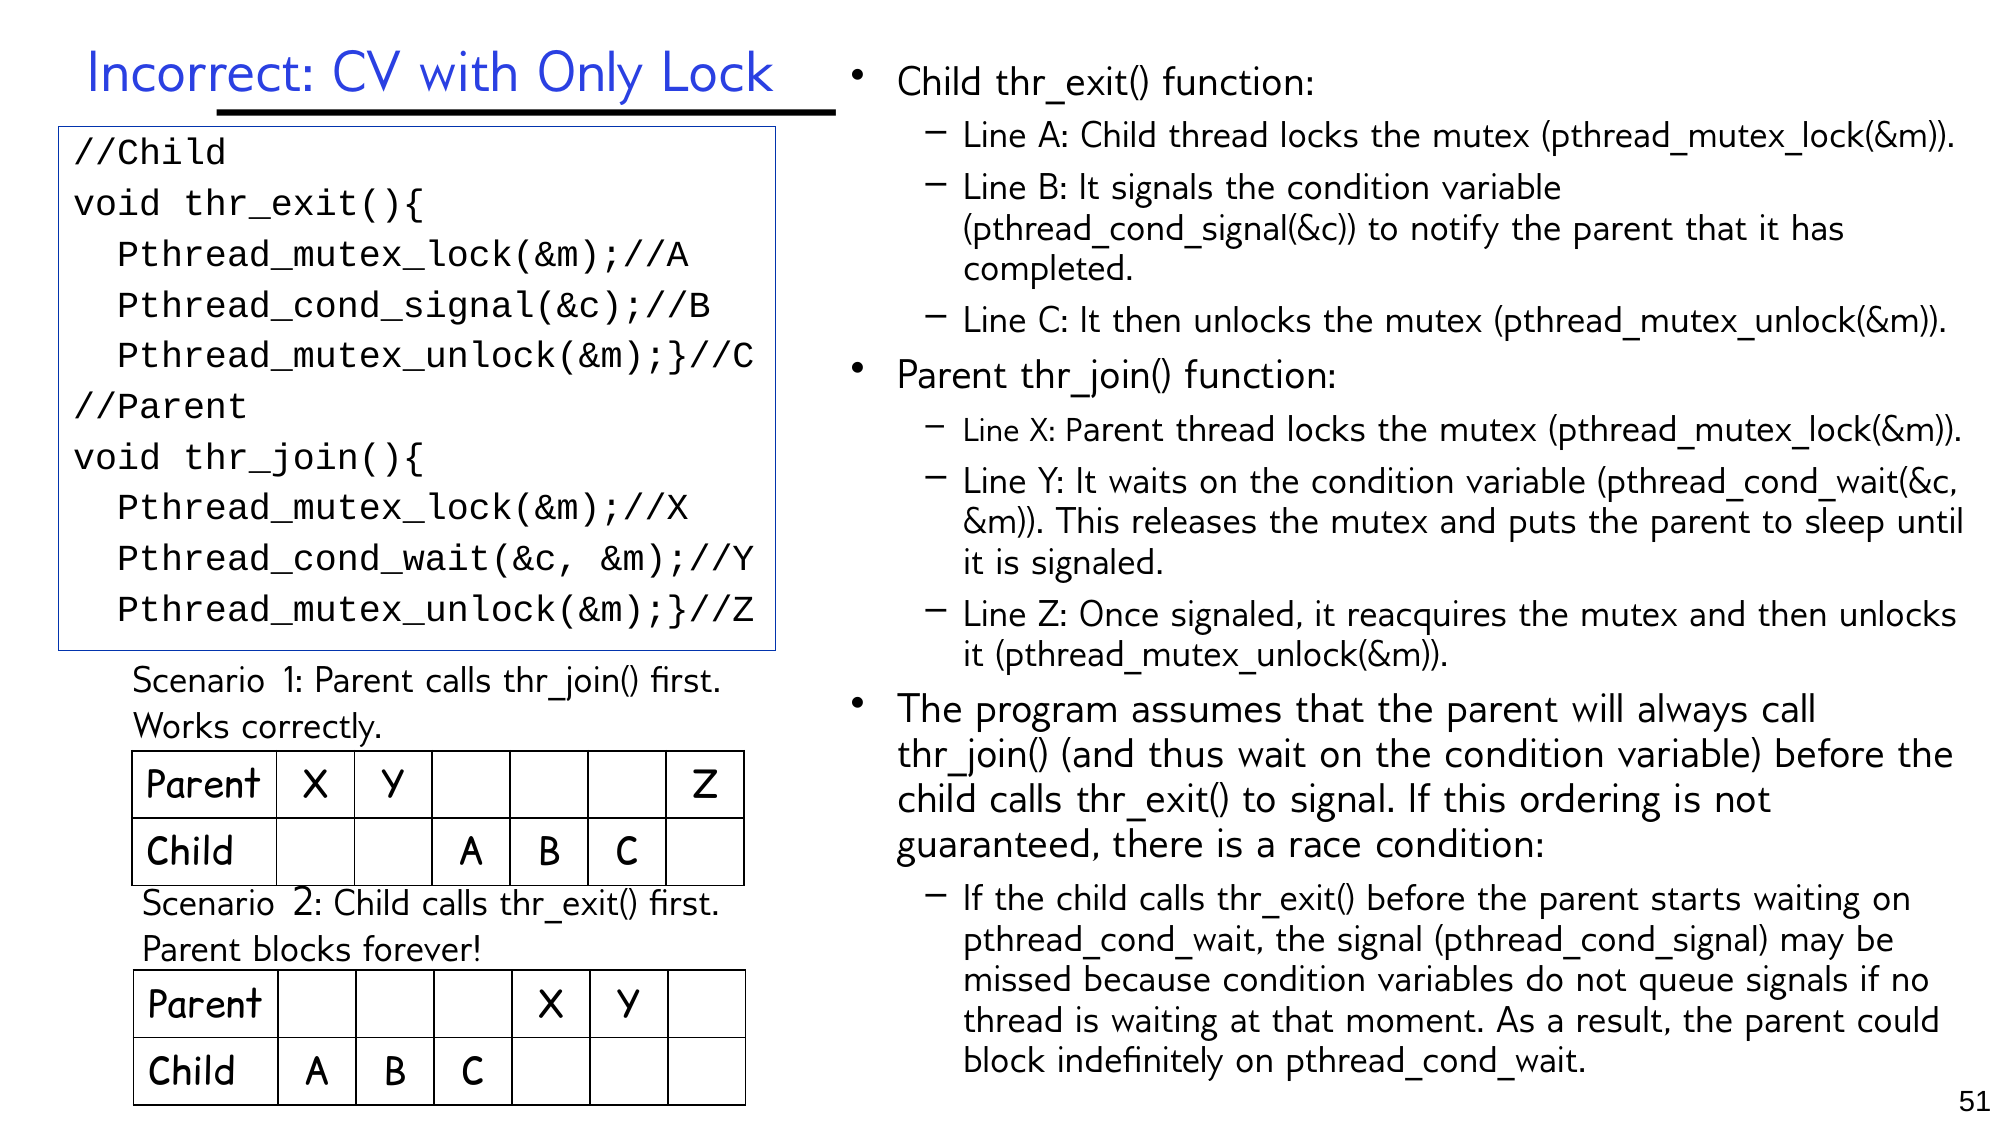

# Incorrect: CV with Only Lock
Child thr_exit() function:
Line A: Child thread locks the mutex (pthread_mutex_lock(&m)).
Line B: It signals the condition variable (pthread_cond_signal(&c)) to notify the parent that it has completed.
Line C: It then unlocks the mutex (pthread_mutex_unlock(&m)).
Parent thr_join() function:
Line X: Parent thread locks the mutex (pthread_mutex_lock(&m)).
Line Y: It waits on the condition variable (pthread_cond_wait(&c, &m)). This releases the mutex and puts the parent to sleep until it is signaled.
Line Z: Once signaled, it reacquires the mutex and then unlocks it (pthread_mutex_unlock(&m)).
The program assumes that the parent will always call thr_join() (and thus wait on the condition variable) before the child calls thr_exit() to signal. If this ordering is not guaranteed, there is a race condition:
If the child calls thr_exit() before the parent starts waiting on pthread_cond_wait, the signal (pthread_cond_signal) may be missed because condition variables do not queue signals if no thread is waiting at that moment. As a result, the parent could block indefinitely on pthread_cond_wait.

//Child
void thr_exit(){
  Pthread_mutex_lock(&m);//A
  Pthread_cond_signal(&c);//B
  Pthread_mutex_unlock(&m);}//C
//Parent
void thr_join(){
  Pthread_mutex_lock(&m);//X
  Pthread_cond_wait(&c, &m);//Y
  Pthread_mutex_unlock(&m);}//Z
Scenario 1: Parent calls thr_join() first. Works correctly.
| Parent | X | Y |  |  |  | Z |
| --- | --- | --- | --- | --- | --- | --- |
| Child |  |  | A | B | C |  |
Scenario 2: Child calls thr_exit() first. Parent blocks forever!
| Parent |  |  |  | X | Y |  |
| --- | --- | --- | --- | --- | --- | --- |
| Child | A | B | C |  |  |  |